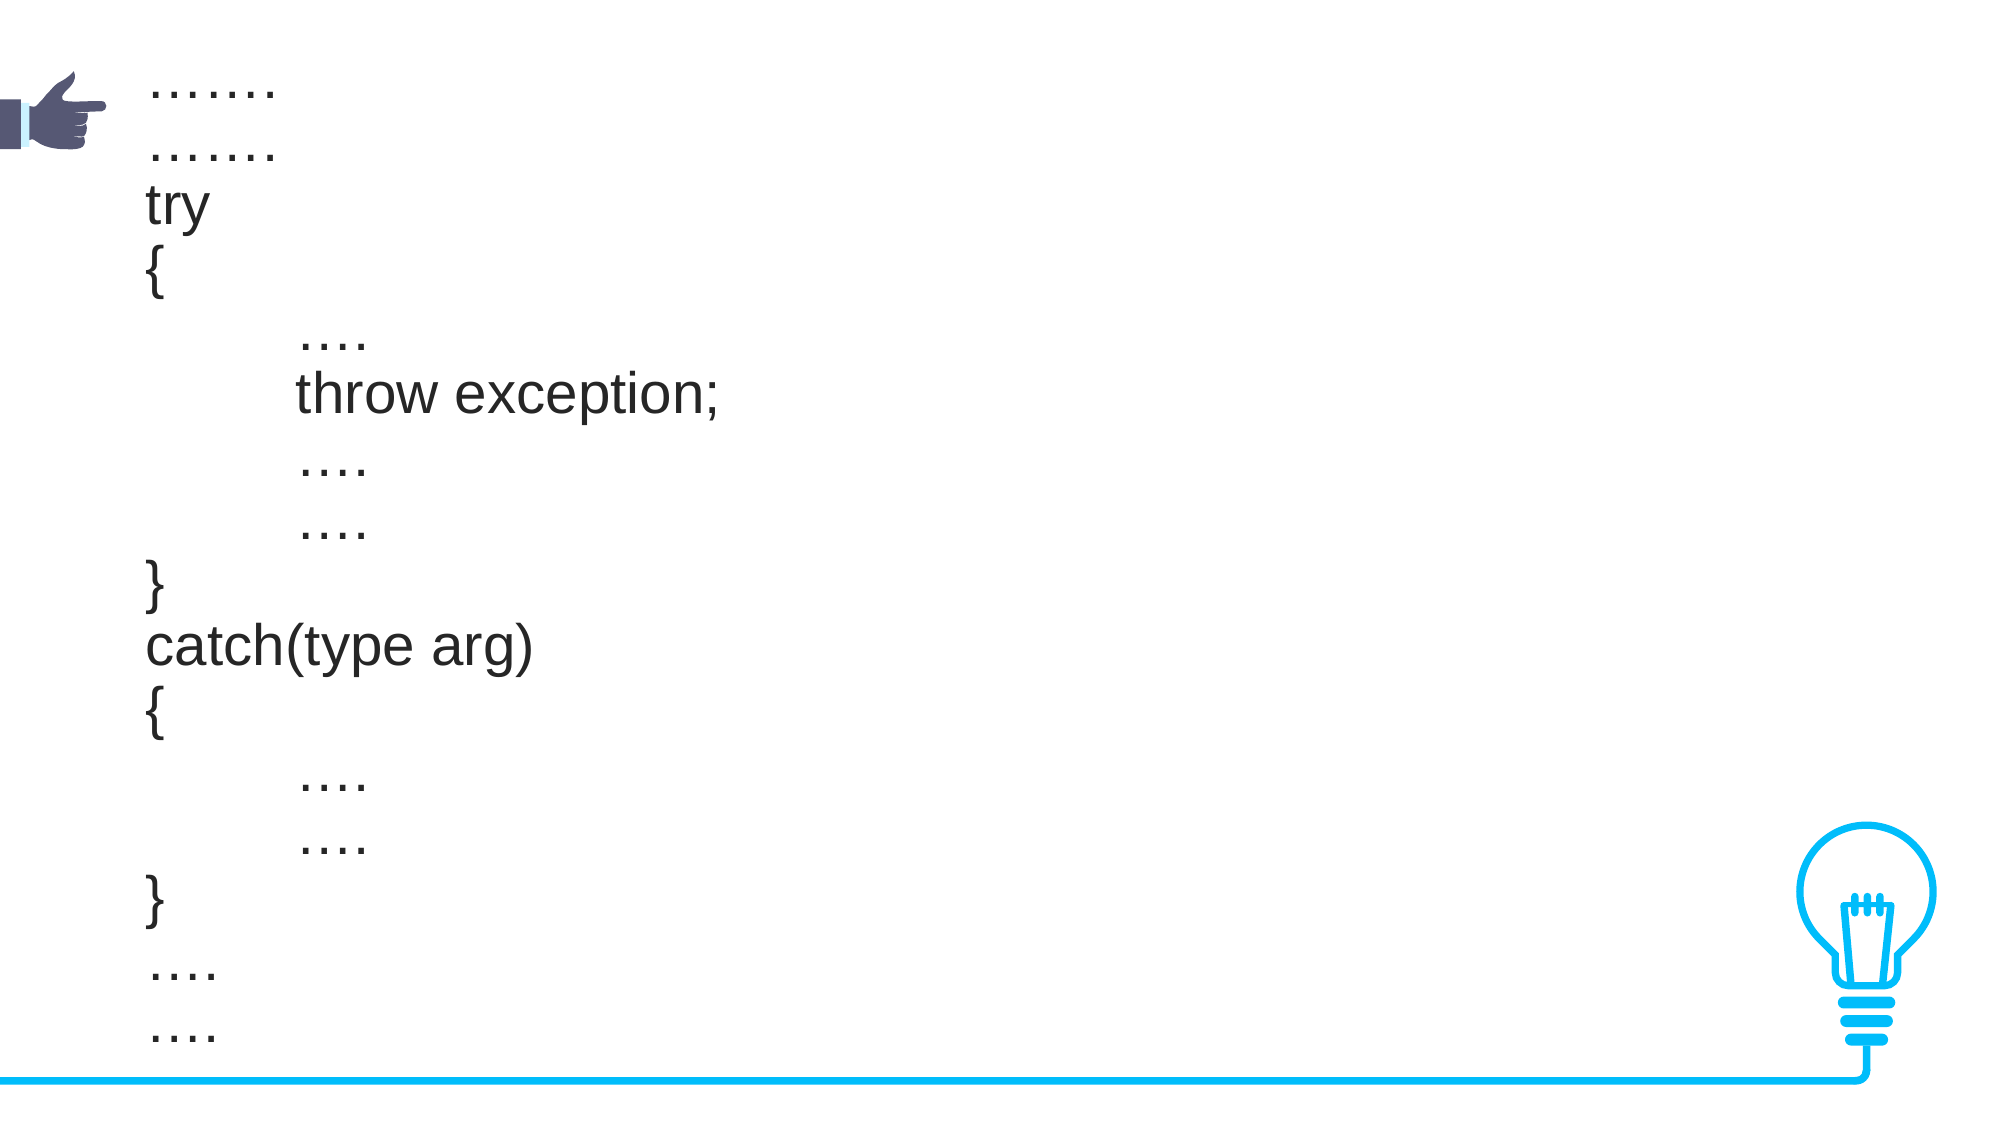

…….
…….
try
{
	….
	throw exception;
	….
	….
}
catch(type arg)
{
	….
	….
}
….
….